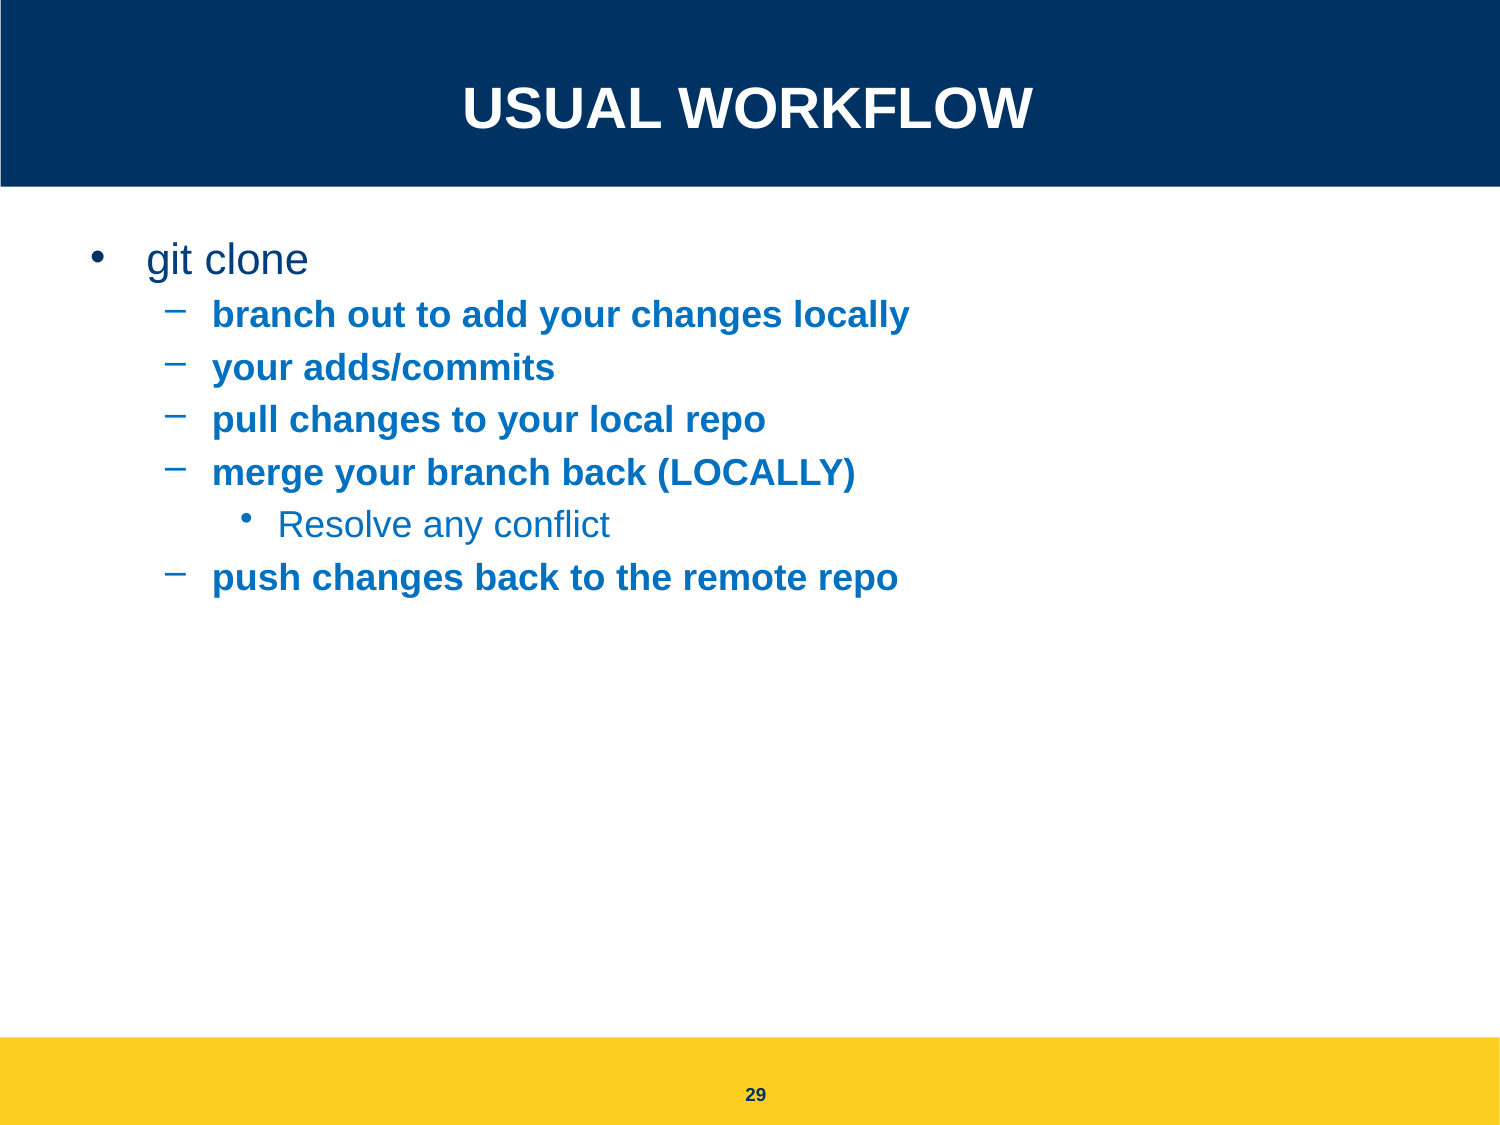

# Usual Workflow
git clone
branch out to add your changes locally
your adds/commits
pull changes to your local repo
merge your branch back (LOCALLY)
Resolve any conflict
push changes back to the remote repo

29